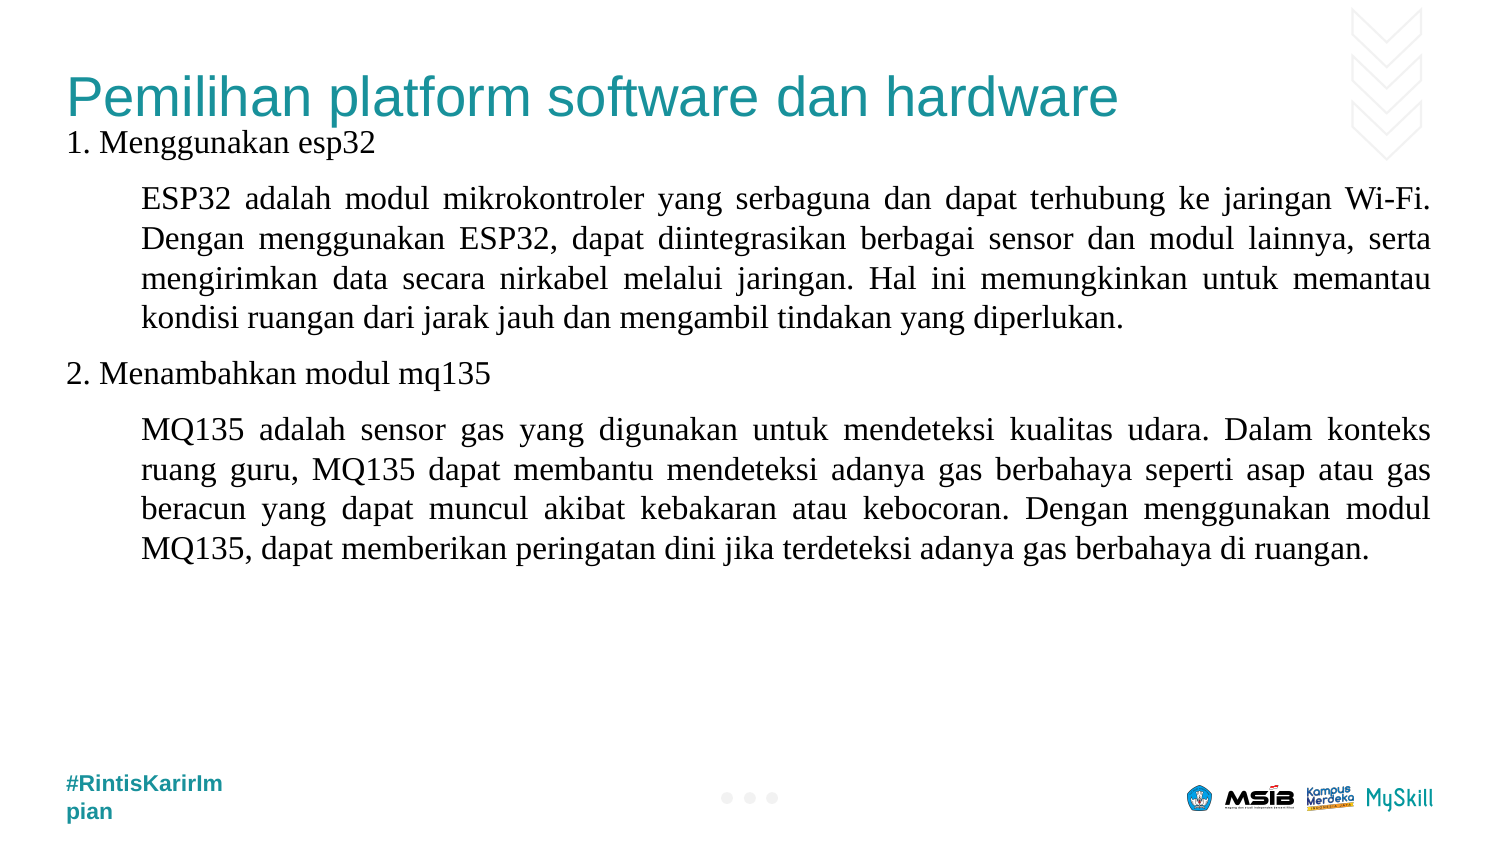

# Pemilihan platform software dan hardware
1. Menggunakan esp32
ESP32 adalah modul mikrokontroler yang serbaguna dan dapat terhubung ke jaringan Wi-Fi. Dengan menggunakan ESP32, dapat diintegrasikan berbagai sensor dan modul lainnya, serta mengirimkan data secara nirkabel melalui jaringan. Hal ini memungkinkan untuk memantau kondisi ruangan dari jarak jauh dan mengambil tindakan yang diperlukan.
2. Menambahkan modul mq135
MQ135 adalah sensor gas yang digunakan untuk mendeteksi kualitas udara. Dalam konteks ruang guru, MQ135 dapat membantu mendeteksi adanya gas berbahaya seperti asap atau gas beracun yang dapat muncul akibat kebakaran atau kebocoran. Dengan menggunakan modul MQ135, dapat memberikan peringatan dini jika terdeteksi adanya gas berbahaya di ruangan.